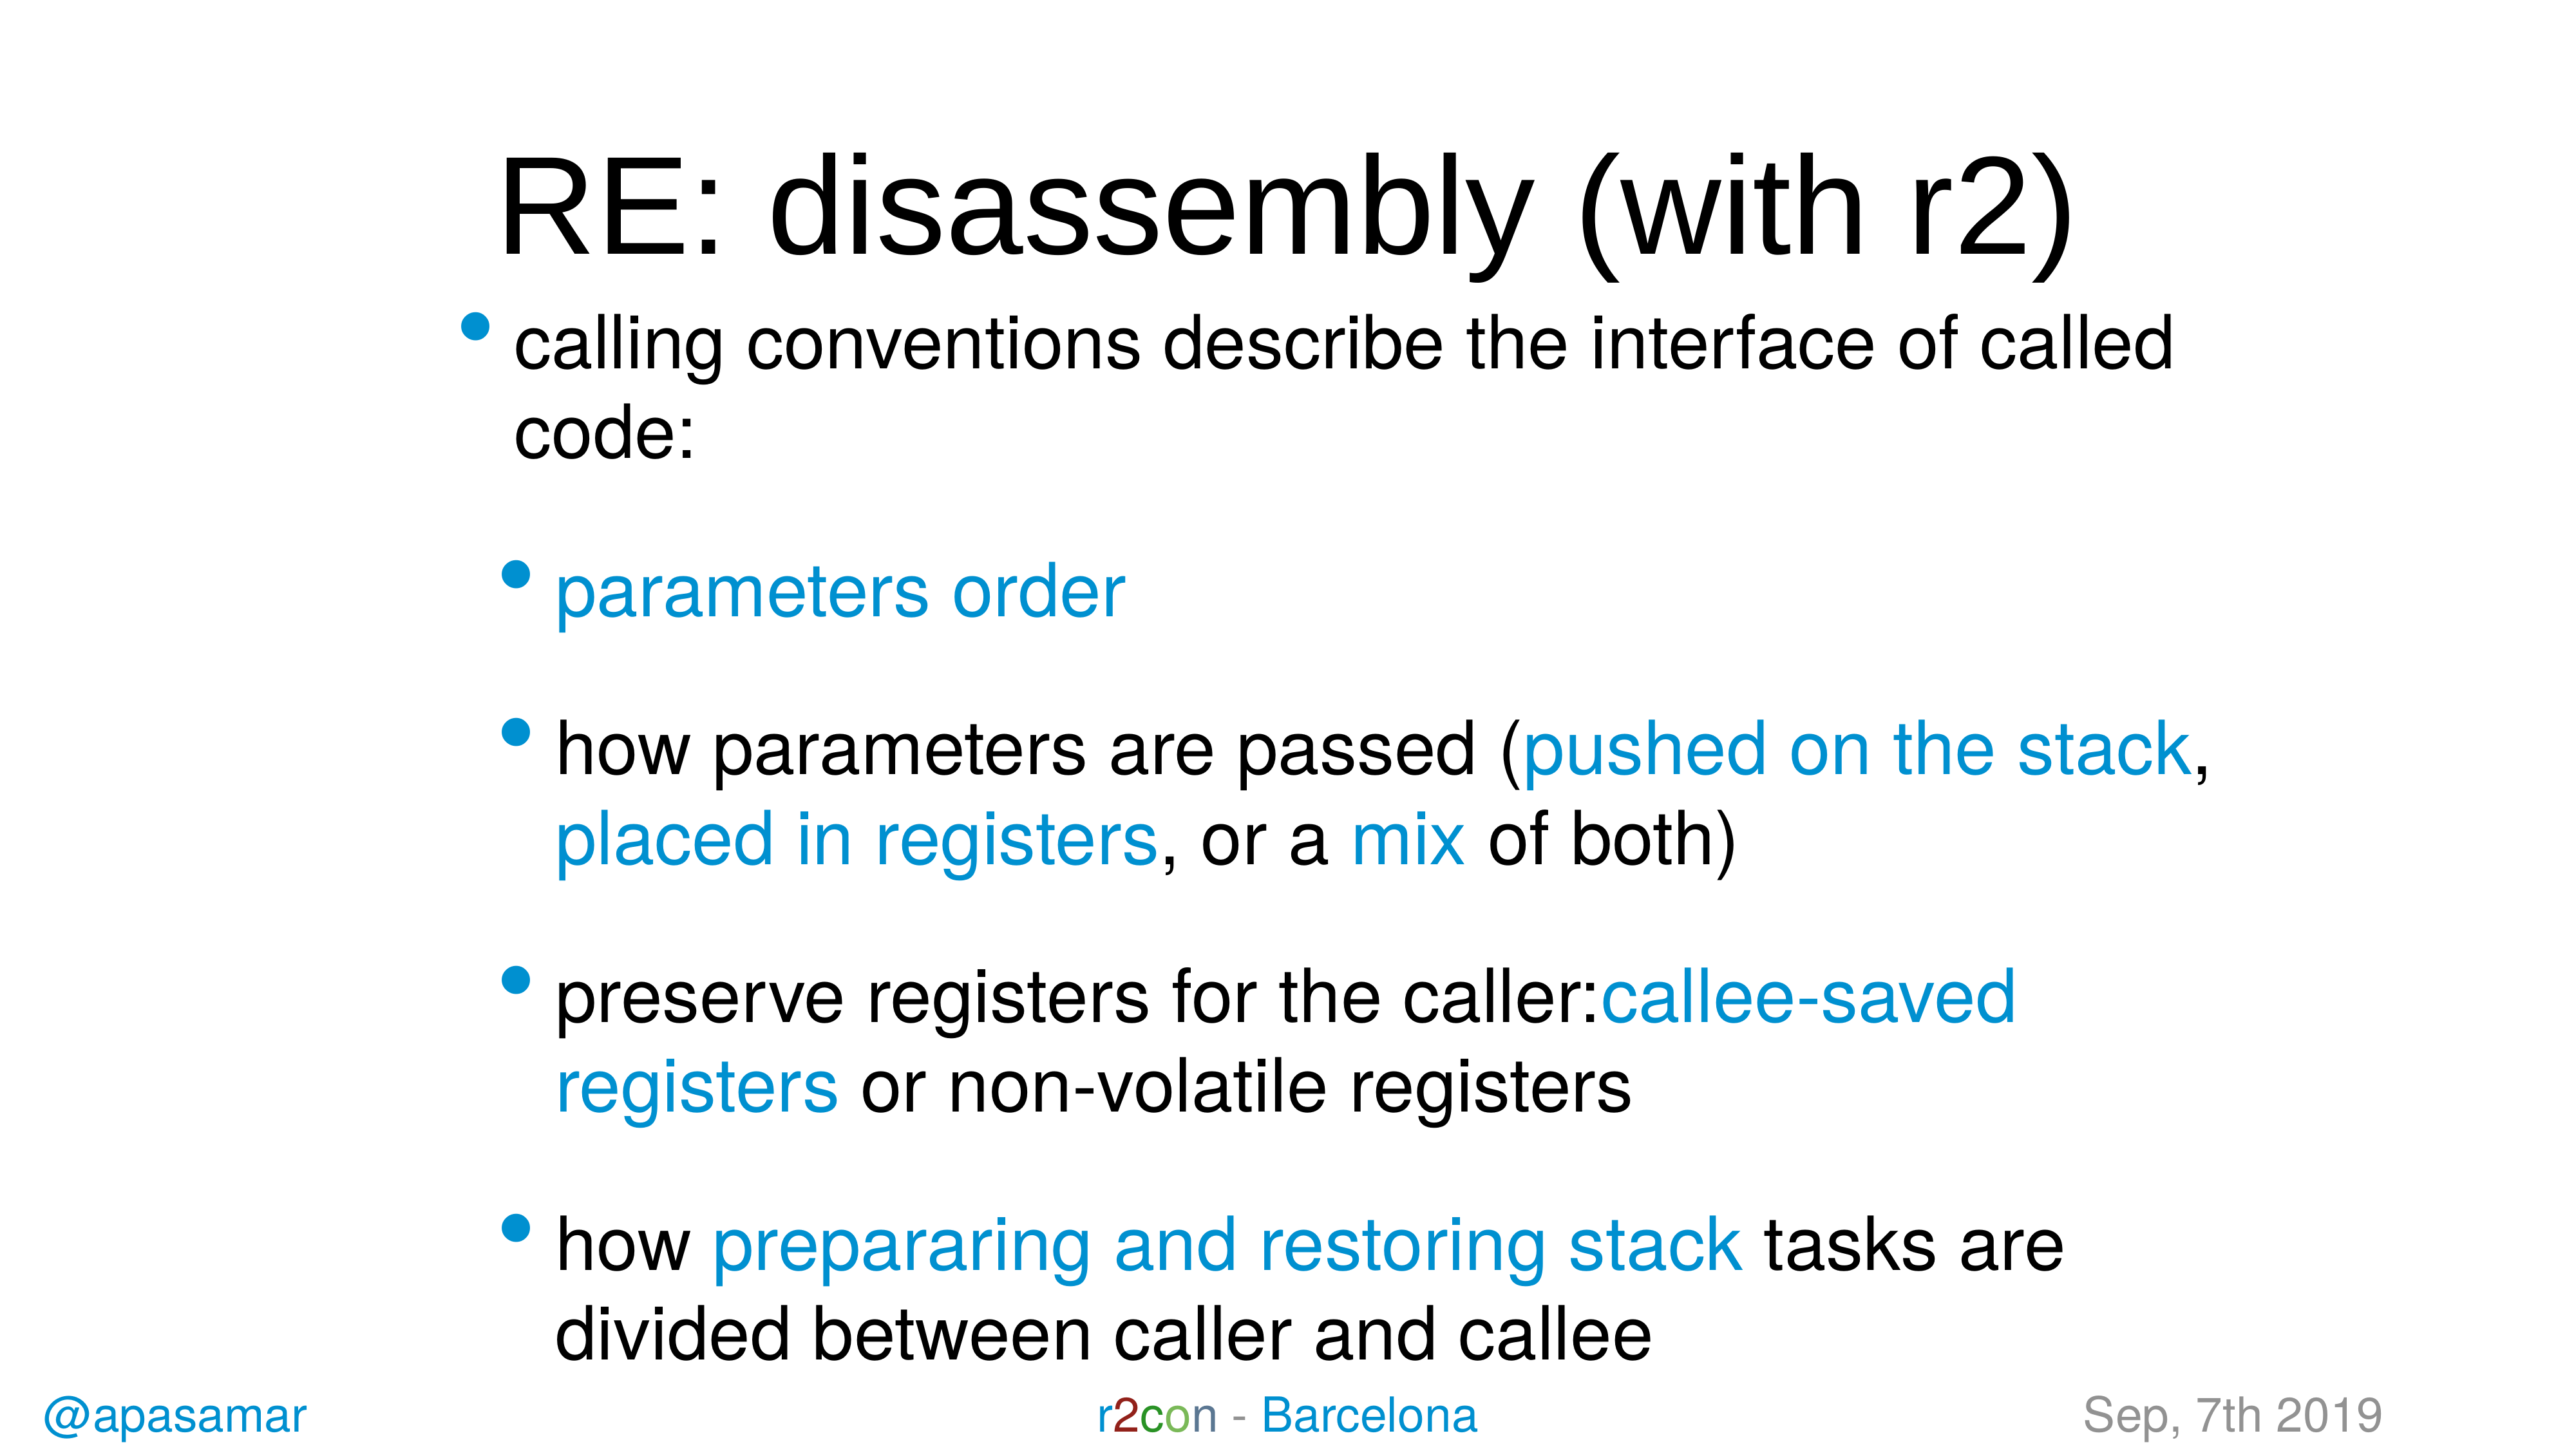

# RE: disassembly (with r2)
calling conventions describe the interface of called code:
parameters order
how parameters are passed (pushed on the stack, placed in registers, or a mix of both)
preserve registers for the caller:callee-saved registers or non-volatile registers
how prepararing and restoring stack tasks are divided between caller and callee
52